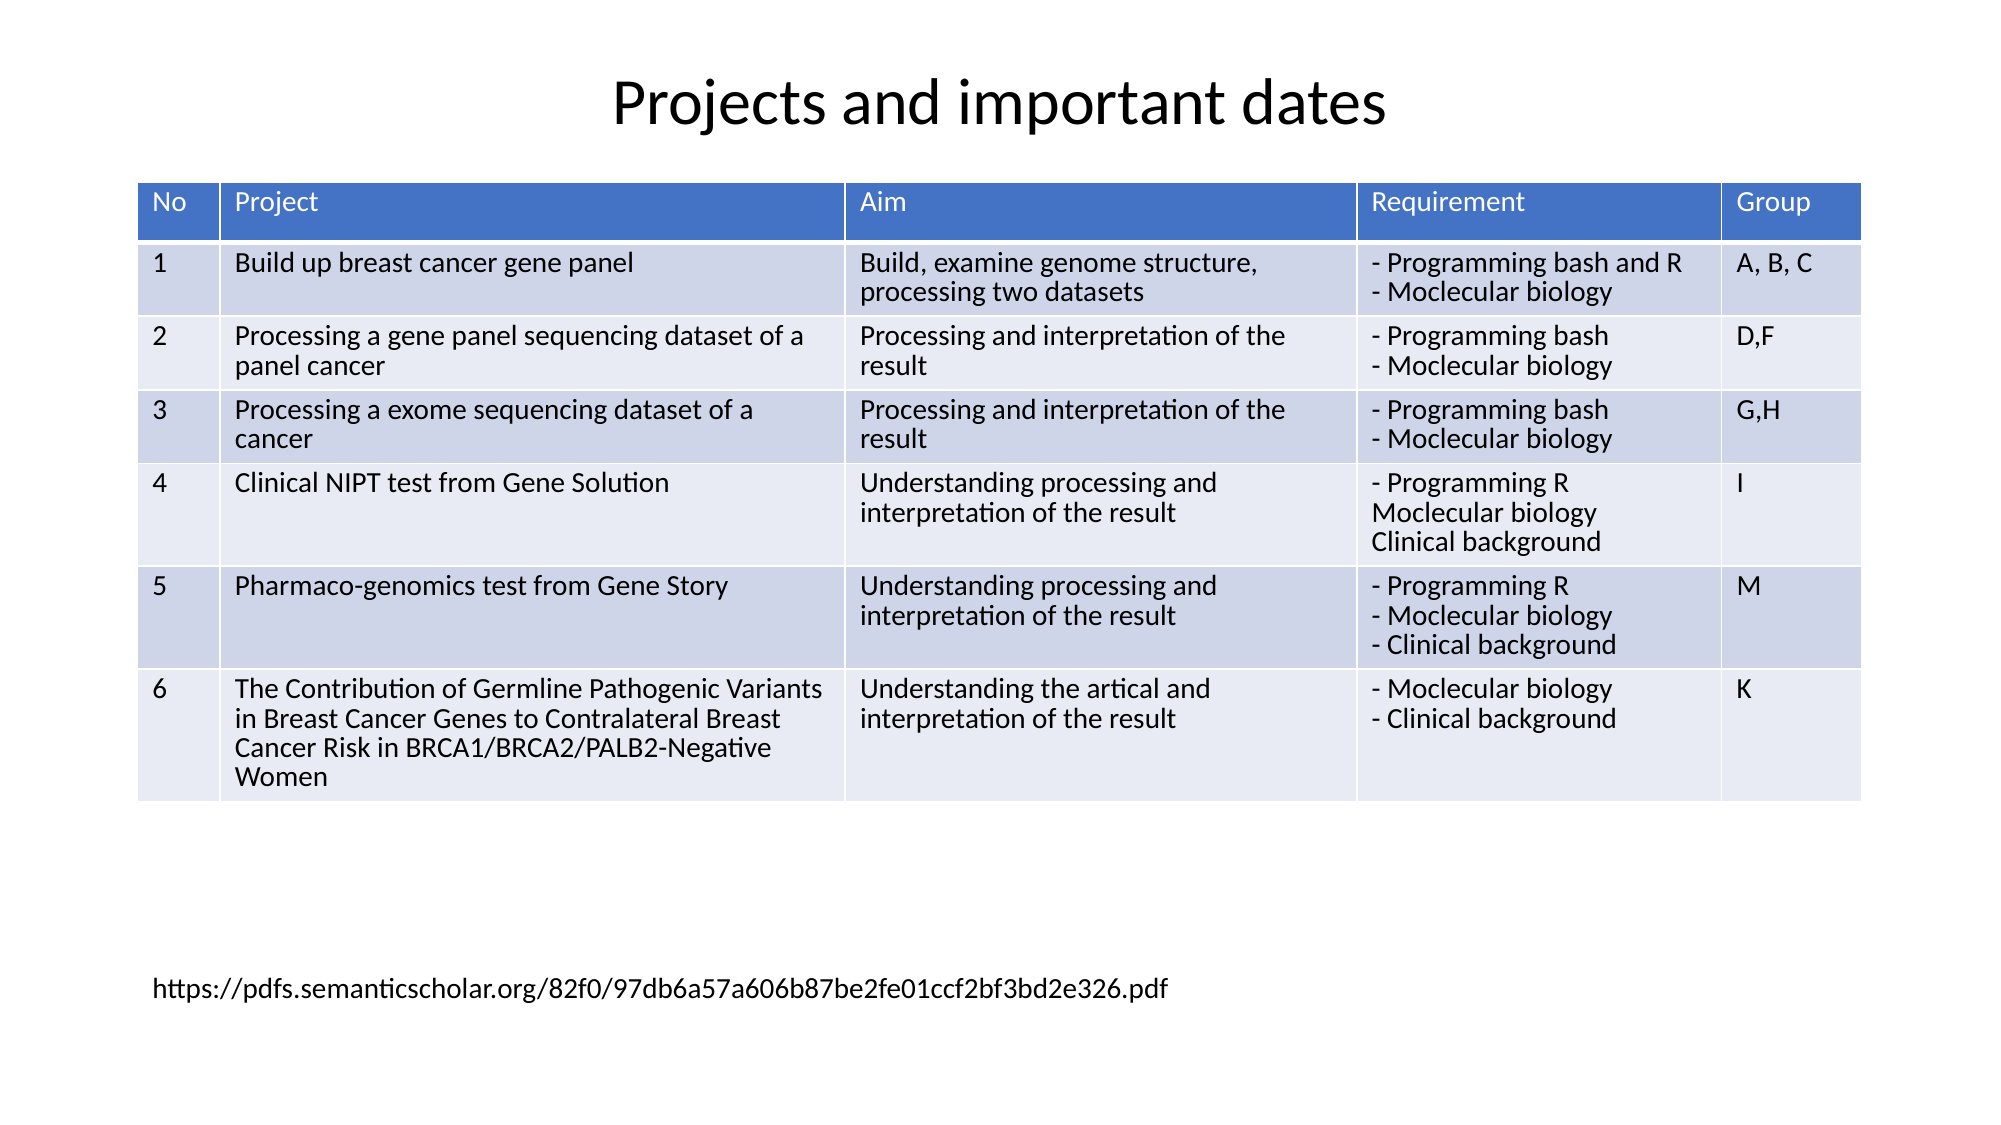

# Projects and important dates
| No | Project | Aim | Requirement | Group |
| --- | --- | --- | --- | --- |
| 1 | Build up breast cancer gene panel | Build, examine genome structure, processing two datasets | - Programming bash and R - Moclecular biology | A, B, C |
| 2 | Processing a gene panel sequencing dataset of a panel cancer | Processing and interpretation of the result | - Programming bash - Moclecular biology | D,F |
| 3 | Processing a exome sequencing dataset of a cancer | Processing and interpretation of the result | - Programming bash - Moclecular biology | G,H |
| 4 | Clinical NIPT test from Gene Solution | Understanding processing and interpretation of the result | - Programming R Moclecular biology Clinical background | I |
| 5 | Pharmaco-genomics test from Gene Story | Understanding processing and interpretation of the result | - Programming R - Moclecular biology - Clinical background | M |
| 6 | The Contribution of Germline Pathogenic Variants in Breast Cancer Genes to Contralateral Breast Cancer Risk in BRCA1/BRCA2/PALB2-Negative Women | Understanding the artical and interpretation of the result | - Moclecular biology - Clinical background | K |
https://pdfs.semanticscholar.org/82f0/97db6a57a606b87be2fe01ccf2bf3bd2e326.pdf